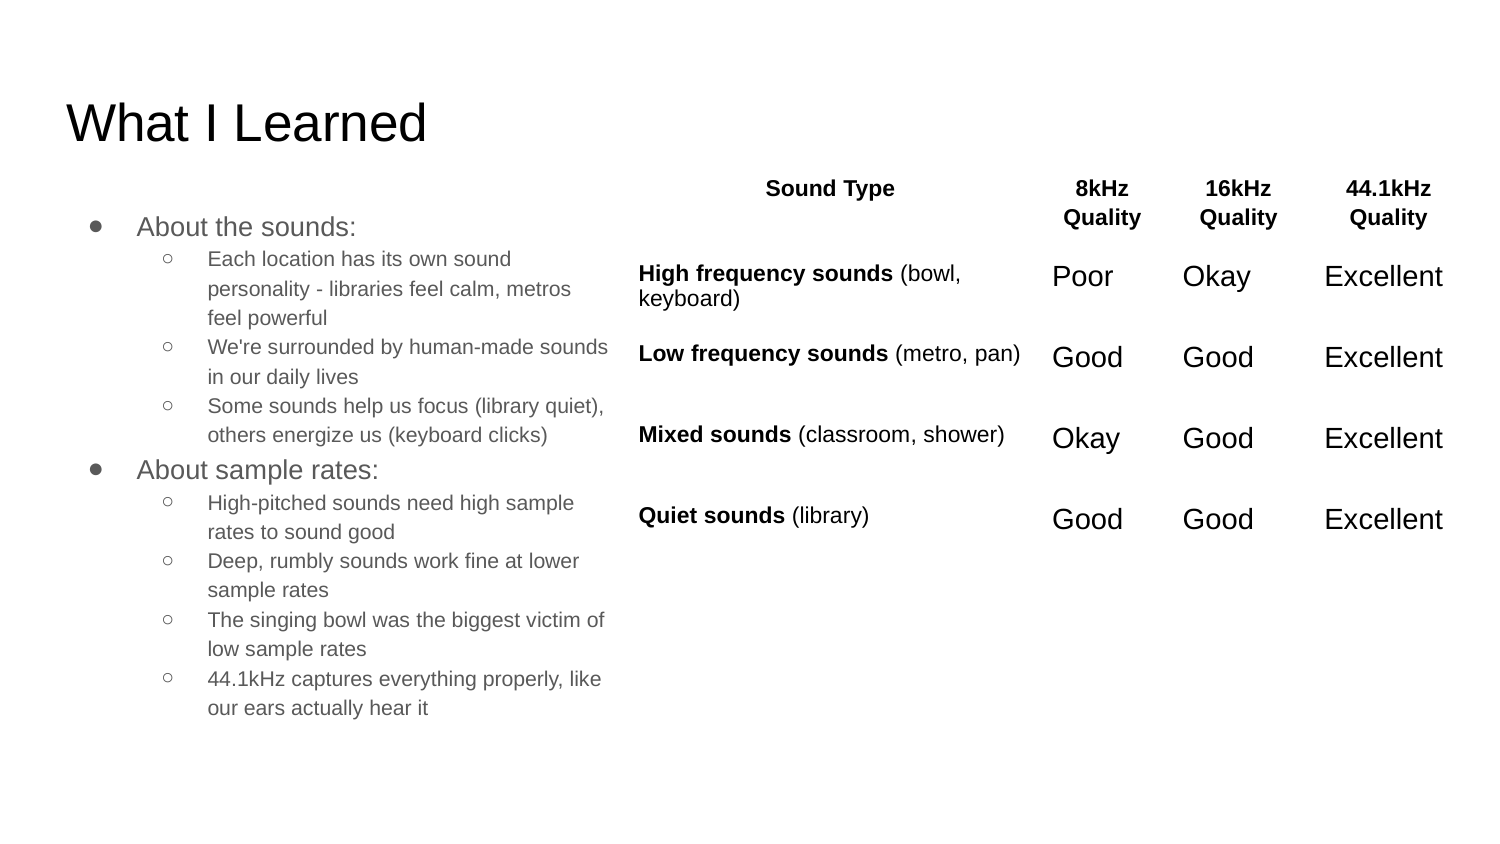

# What I Learned

| Sound Type | 8kHz Quality | 16kHz Quality | 44.1kHz Quality |
| --- | --- | --- | --- |
| High frequency sounds (bowl, keyboard) | Poor | Okay | Excellent |
| Low frequency sounds (metro, pan) | Good | Good | Excellent |
| Mixed sounds (classroom, shower) | Okay | Good | Excellent |
| Quiet sounds (library) | Good | Good | Excellent |
About the sounds:
Each location has its own sound personality - libraries feel calm, metros feel powerful
We're surrounded by human-made sounds in our daily lives
Some sounds help us focus (library quiet), others energize us (keyboard clicks)
About sample rates:
High-pitched sounds need high sample rates to sound good
Deep, rumbly sounds work fine at lower sample rates
The singing bowl was the biggest victim of low sample rates
44.1kHz captures everything properly, like our ears actually hear it